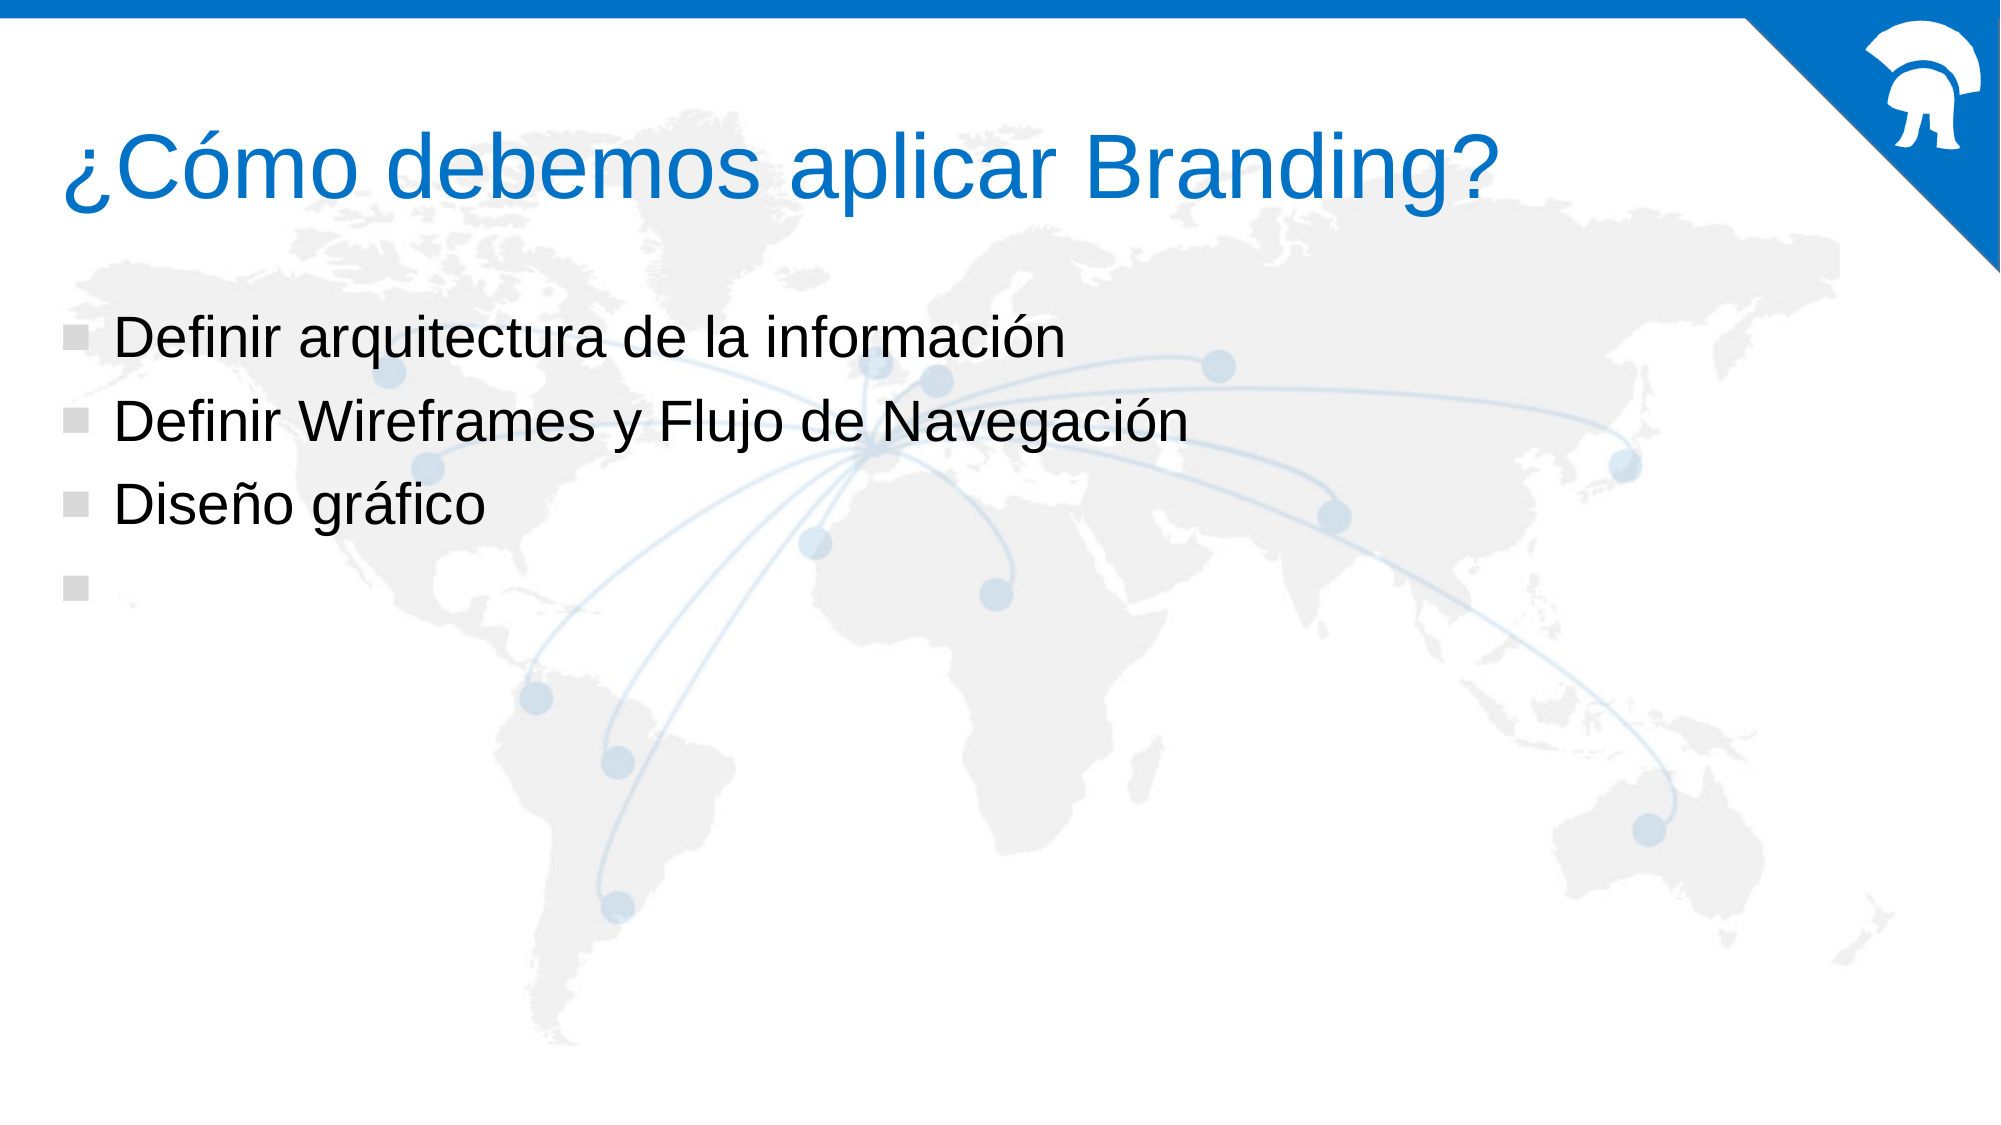

# ¿Cómo debemos aplicar Branding?
 Definir arquitectura de la información
 Definir Wireframes y Flujo de Navegación
 Diseño gráfico